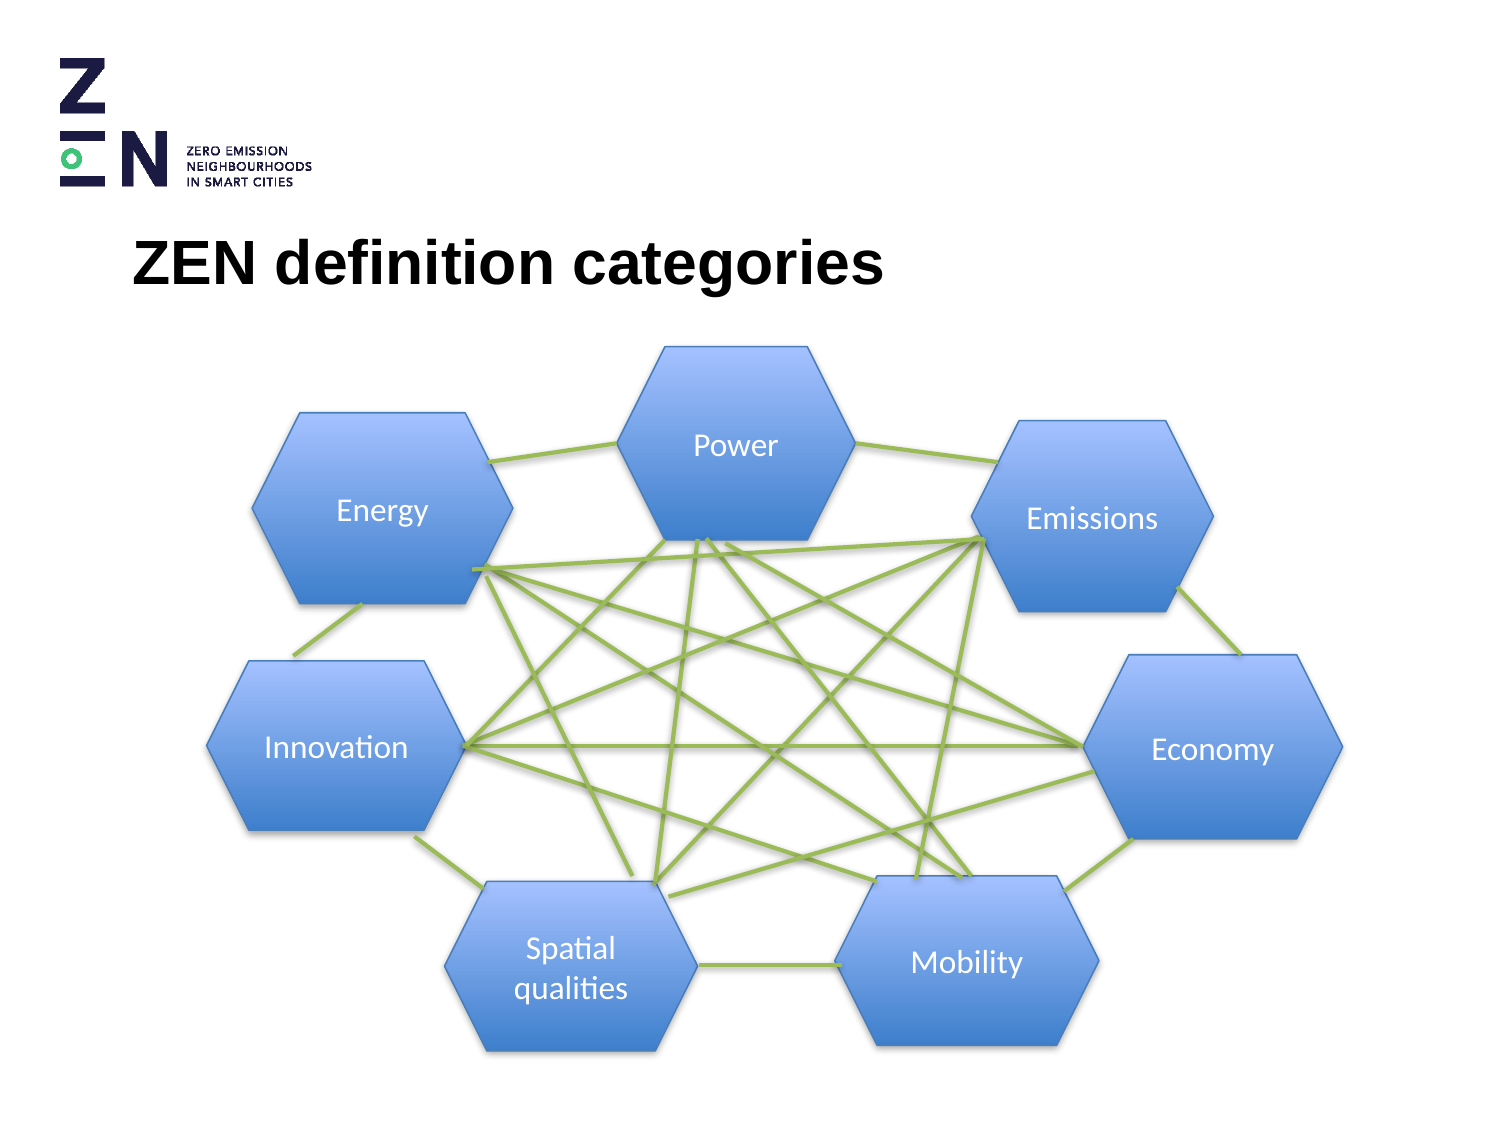

# ZEN definition categories
Power
Energy
Emissions
Economy
Innovation
Mobility
Spatial qualities